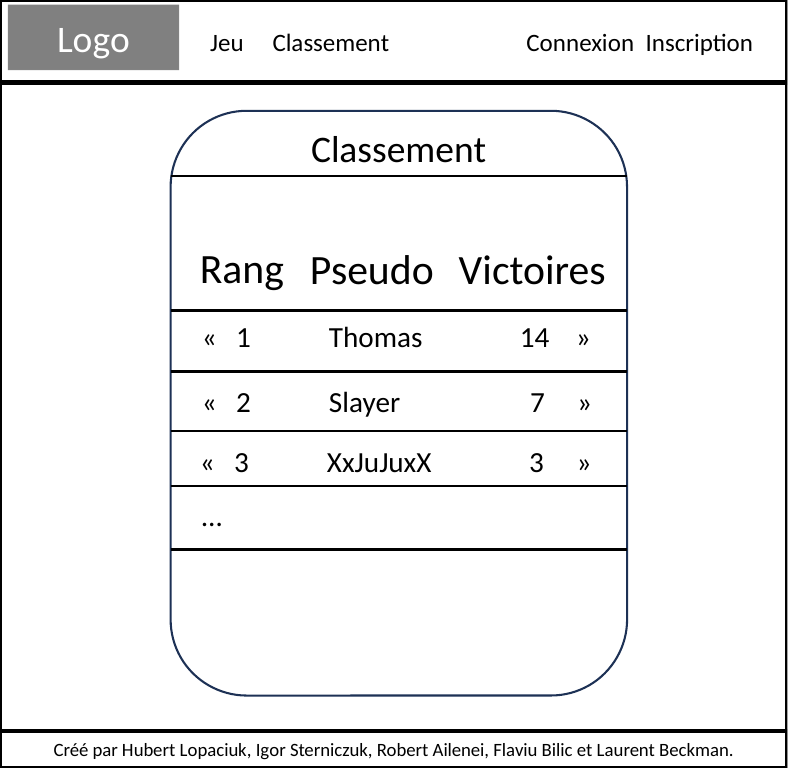

Jeu     Classement                        Connexion  Inscription
Logo
Page du classement
«
Classement
Rang
Pseudo
Victoires
«   1            Thomas               14    »
«   2            Slayer                    7     »
«   3            XxJuJuxX               3     »
…
Créé par Hubert Lopaciuk, Igor Sterniczuk, Robert Ailenei, Flaviu Bilic et Laurent Beckman.